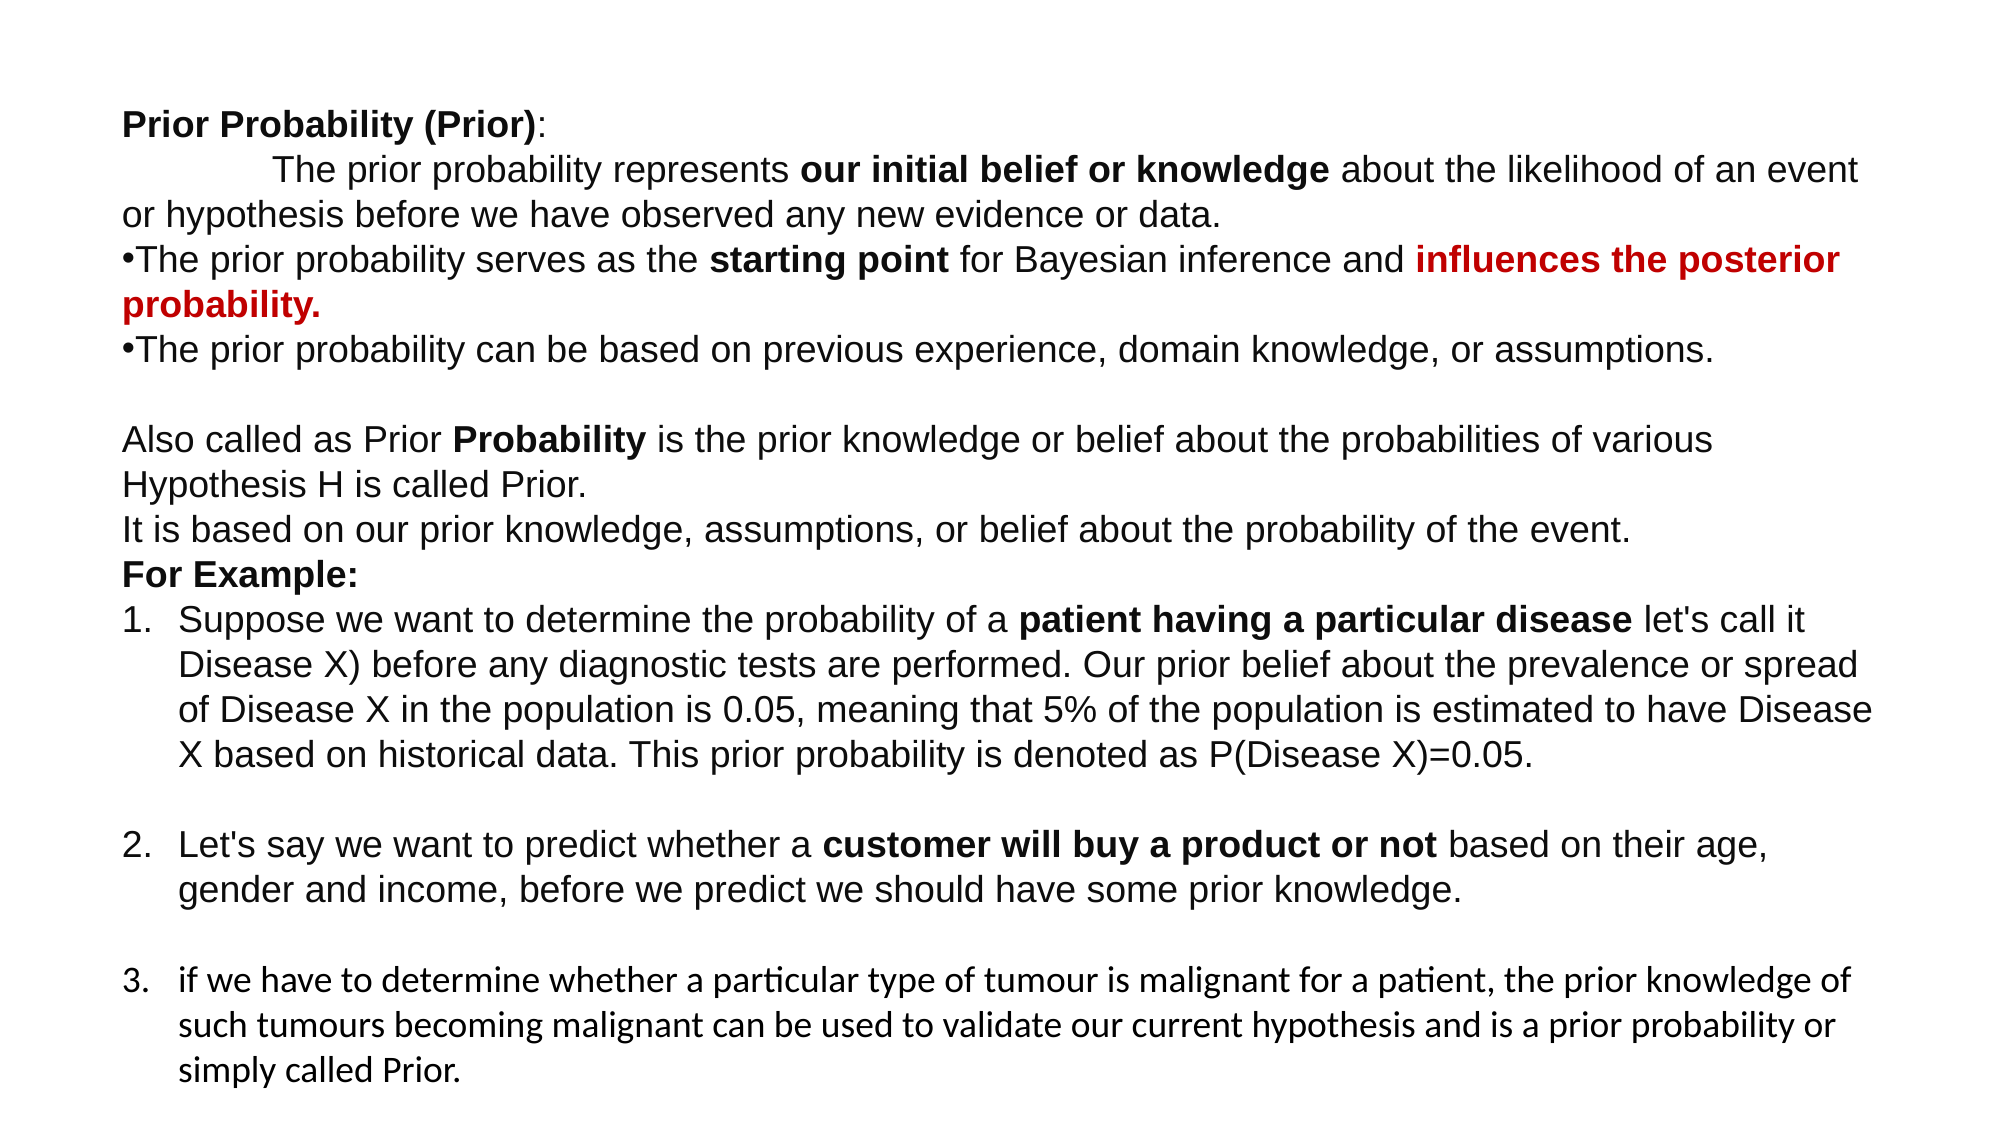

Prior Probability (Prior):
	The prior probability represents our initial belief or knowledge about the likelihood of an event or hypothesis before we have observed any new evidence or data.
The prior probability serves as the starting point for Bayesian inference and influences the posterior probability.
The prior probability can be based on previous experience, domain knowledge, or assumptions.

Also called as Prior Probability is the prior knowledge or belief about the probabilities of various Hypothesis H is called Prior.
It is based on our prior knowledge, assumptions, or belief about the probability of the event.
For Example:
Suppose we want to determine the probability of a patient having a particular disease let's call it Disease X) before any diagnostic tests are performed. Our prior belief about the prevalence or spread of Disease X in the population is 0.05, meaning that 5% of the population is estimated to have Disease X based on historical data. This prior probability is denoted as P(Disease X)=0.05.

Let's say we want to predict whether a customer will buy a product or not based on their age, gender and income, before we predict we should have some prior knowledge.

if we have to determine whether a particular type of tumour is malignant for a patient, the prior knowledge of such tumours becoming malignant can be used to validate our current hypothesis and is a prior probability or simply called Prior.